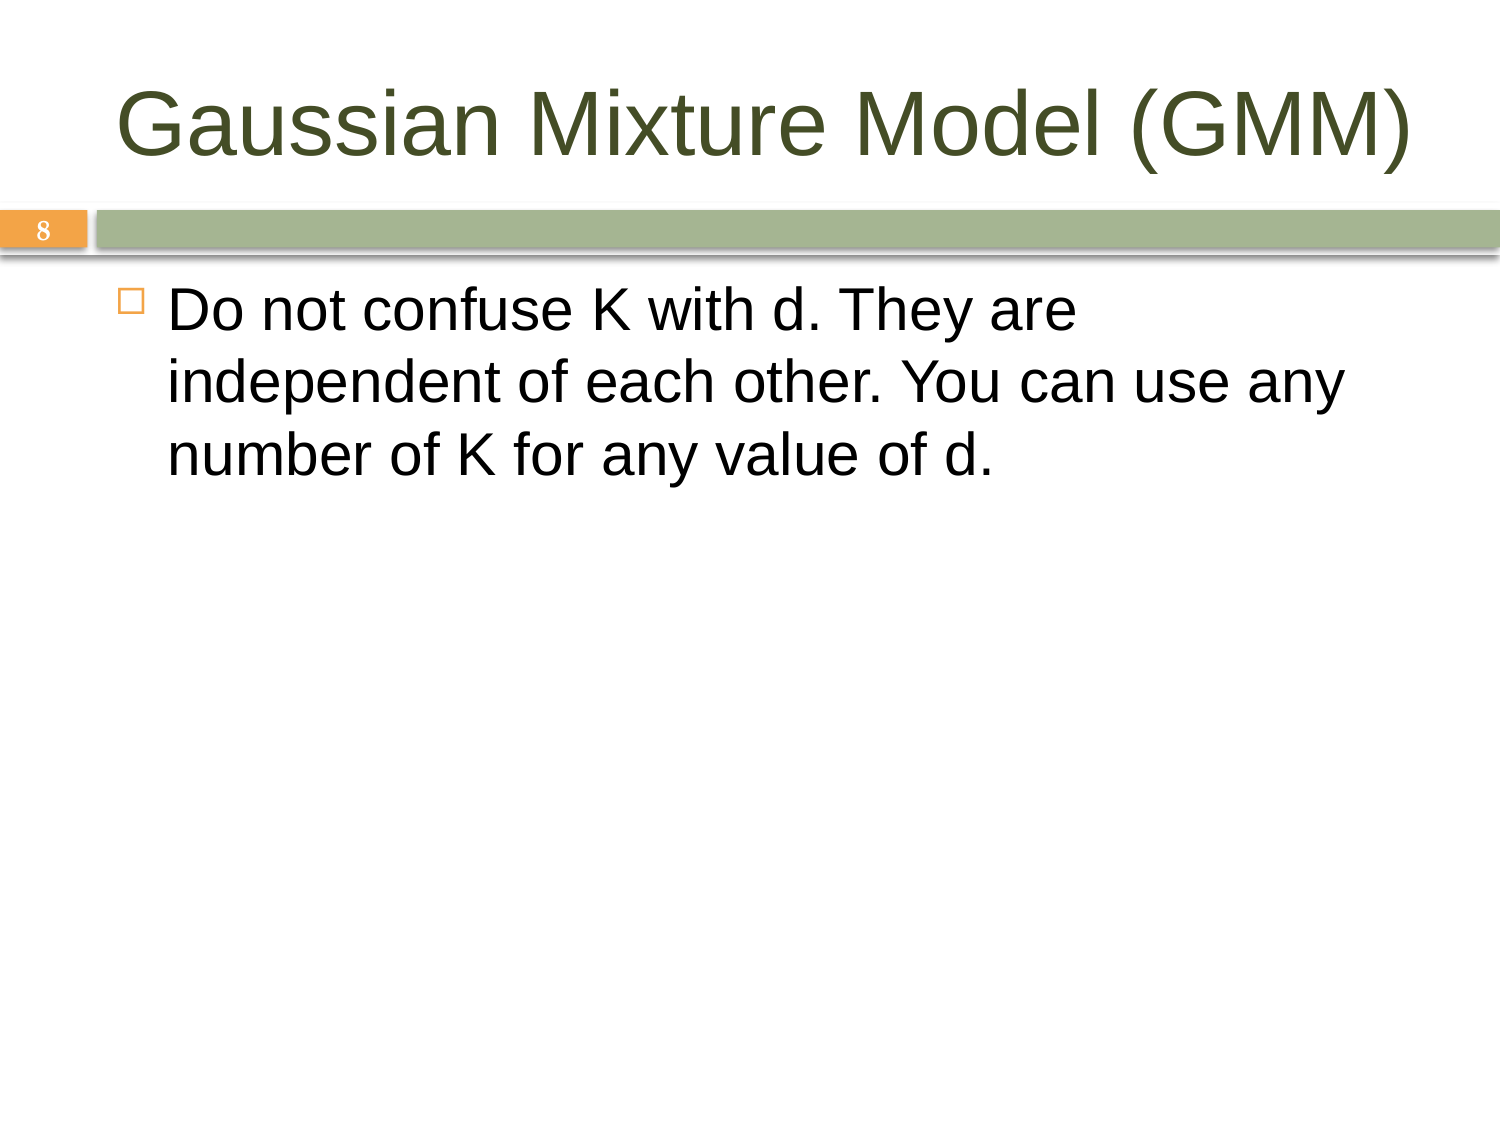

# Gaussian Mixture Model (GMM)
8
Do not confuse K with d. They are independent of each other. You can use any number of K for any value of d.